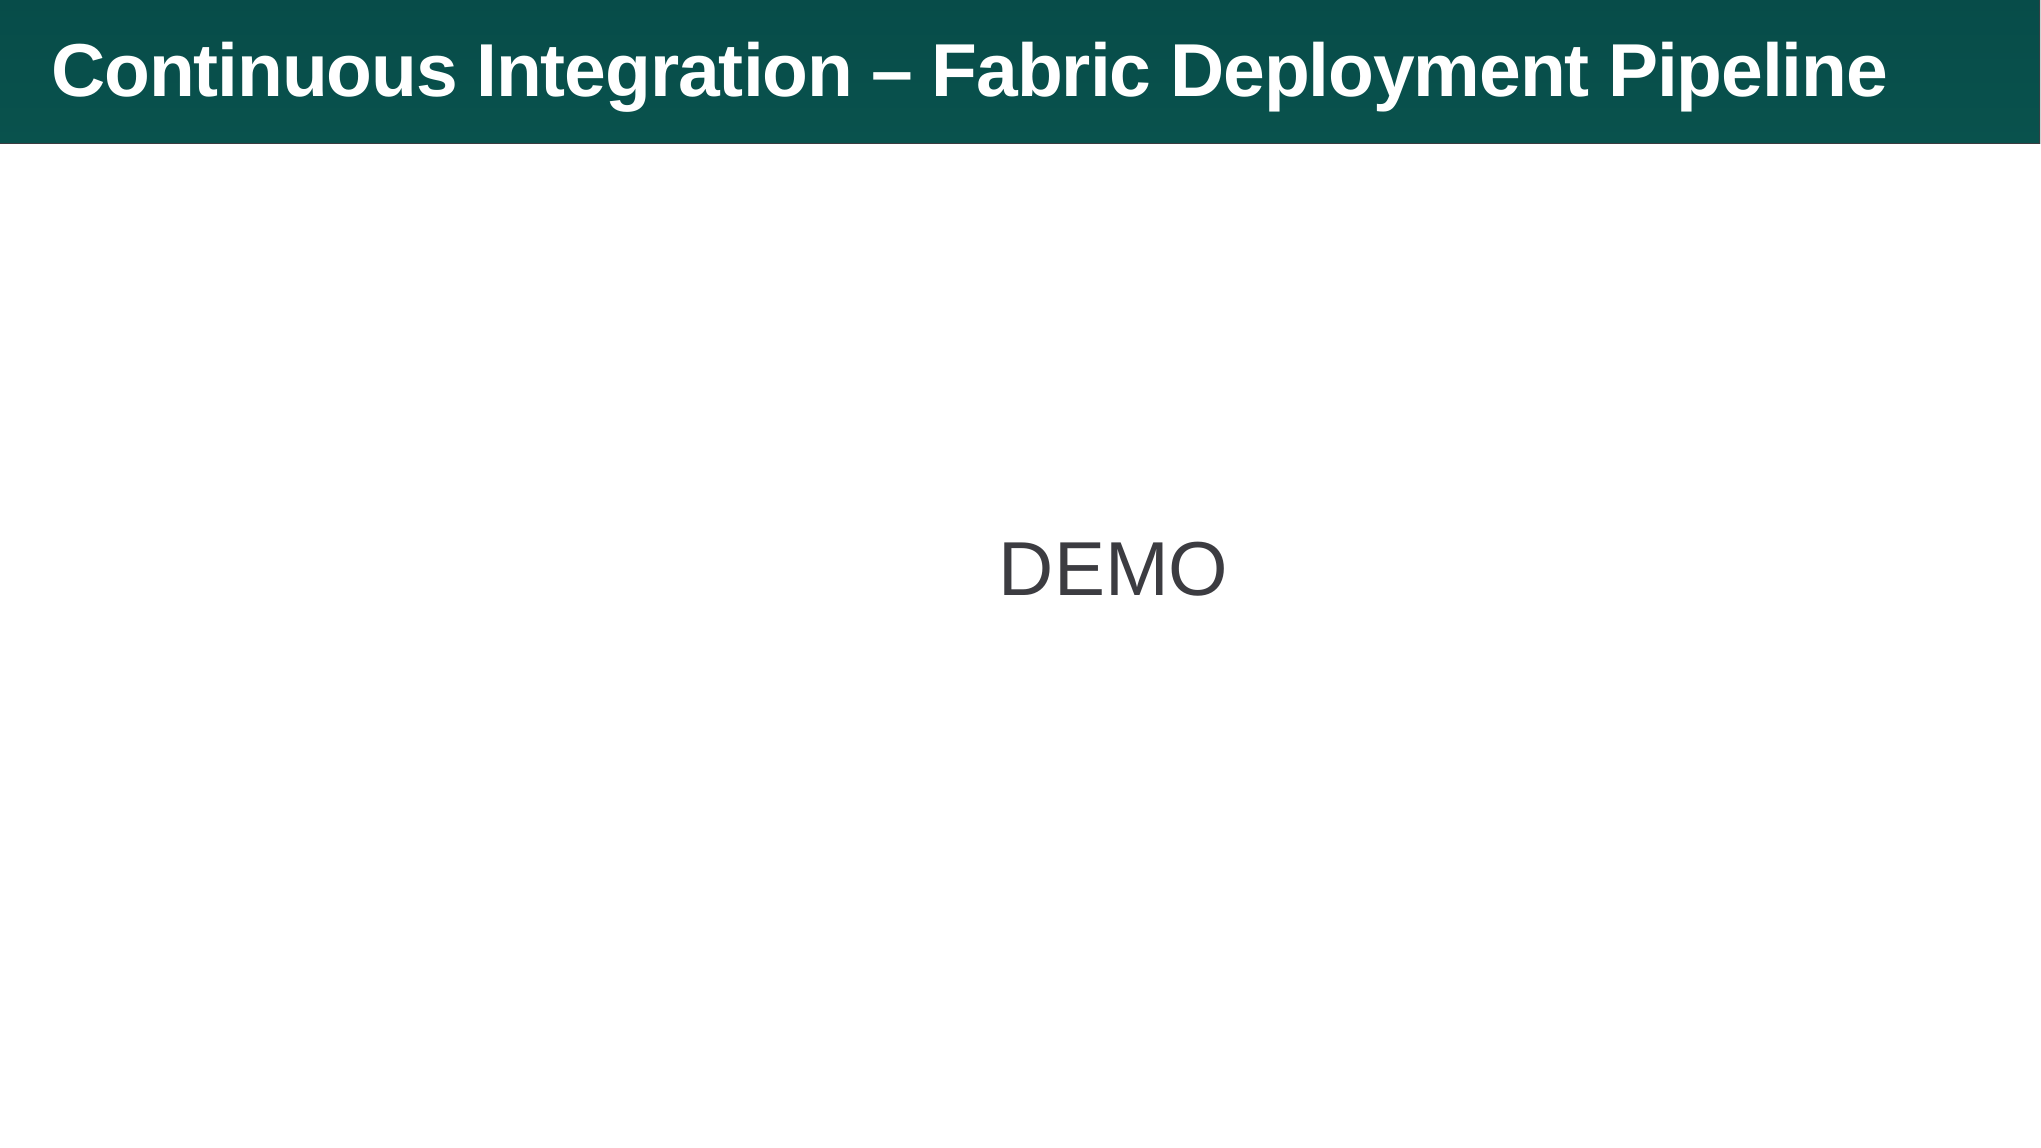

# Continuous Integration – Fabric Deployment Pipeline

						DEMO
114
Microsoft Fabric